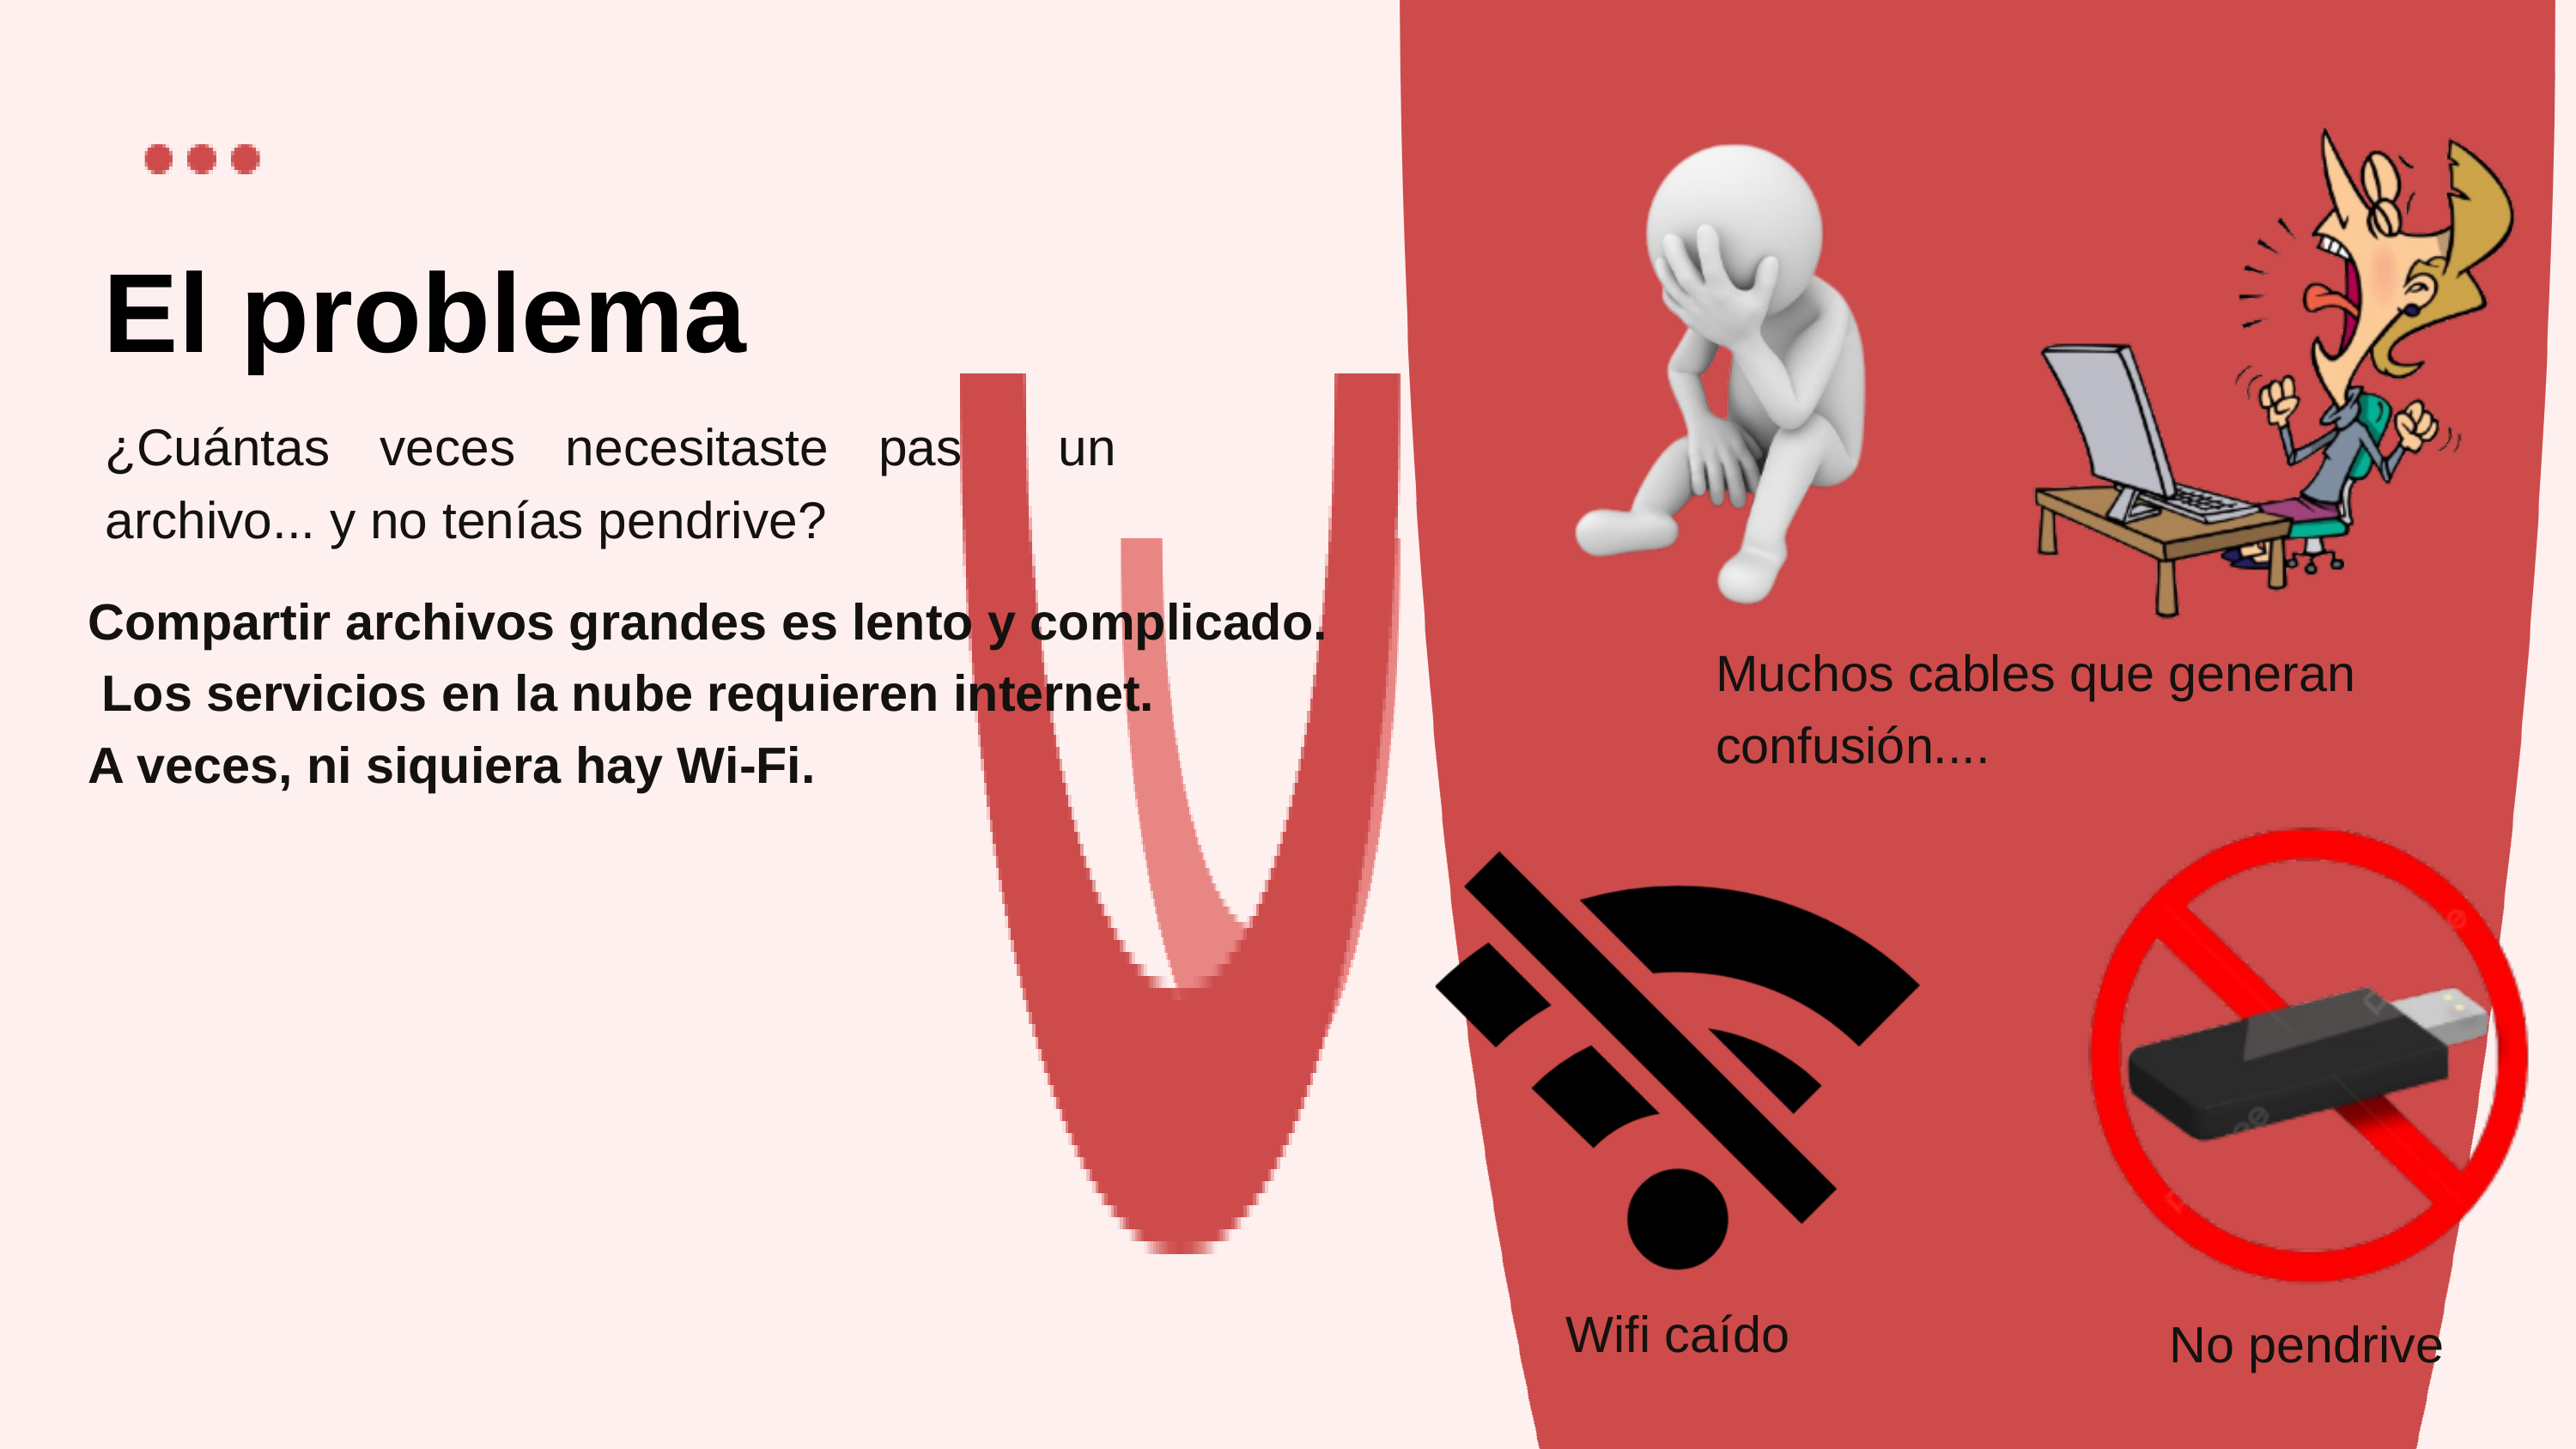

El problema
¿Cuántas veces necesitaste pasar un archivo... y no tenías pendrive?

Compartir archivos grandes es lento y complicado.
 Los servicios en la nube requieren internet.
A veces, ni siquiera hay Wi-Fi.

Muchos cables que generan confusión....

Wifi caído
No pendrive